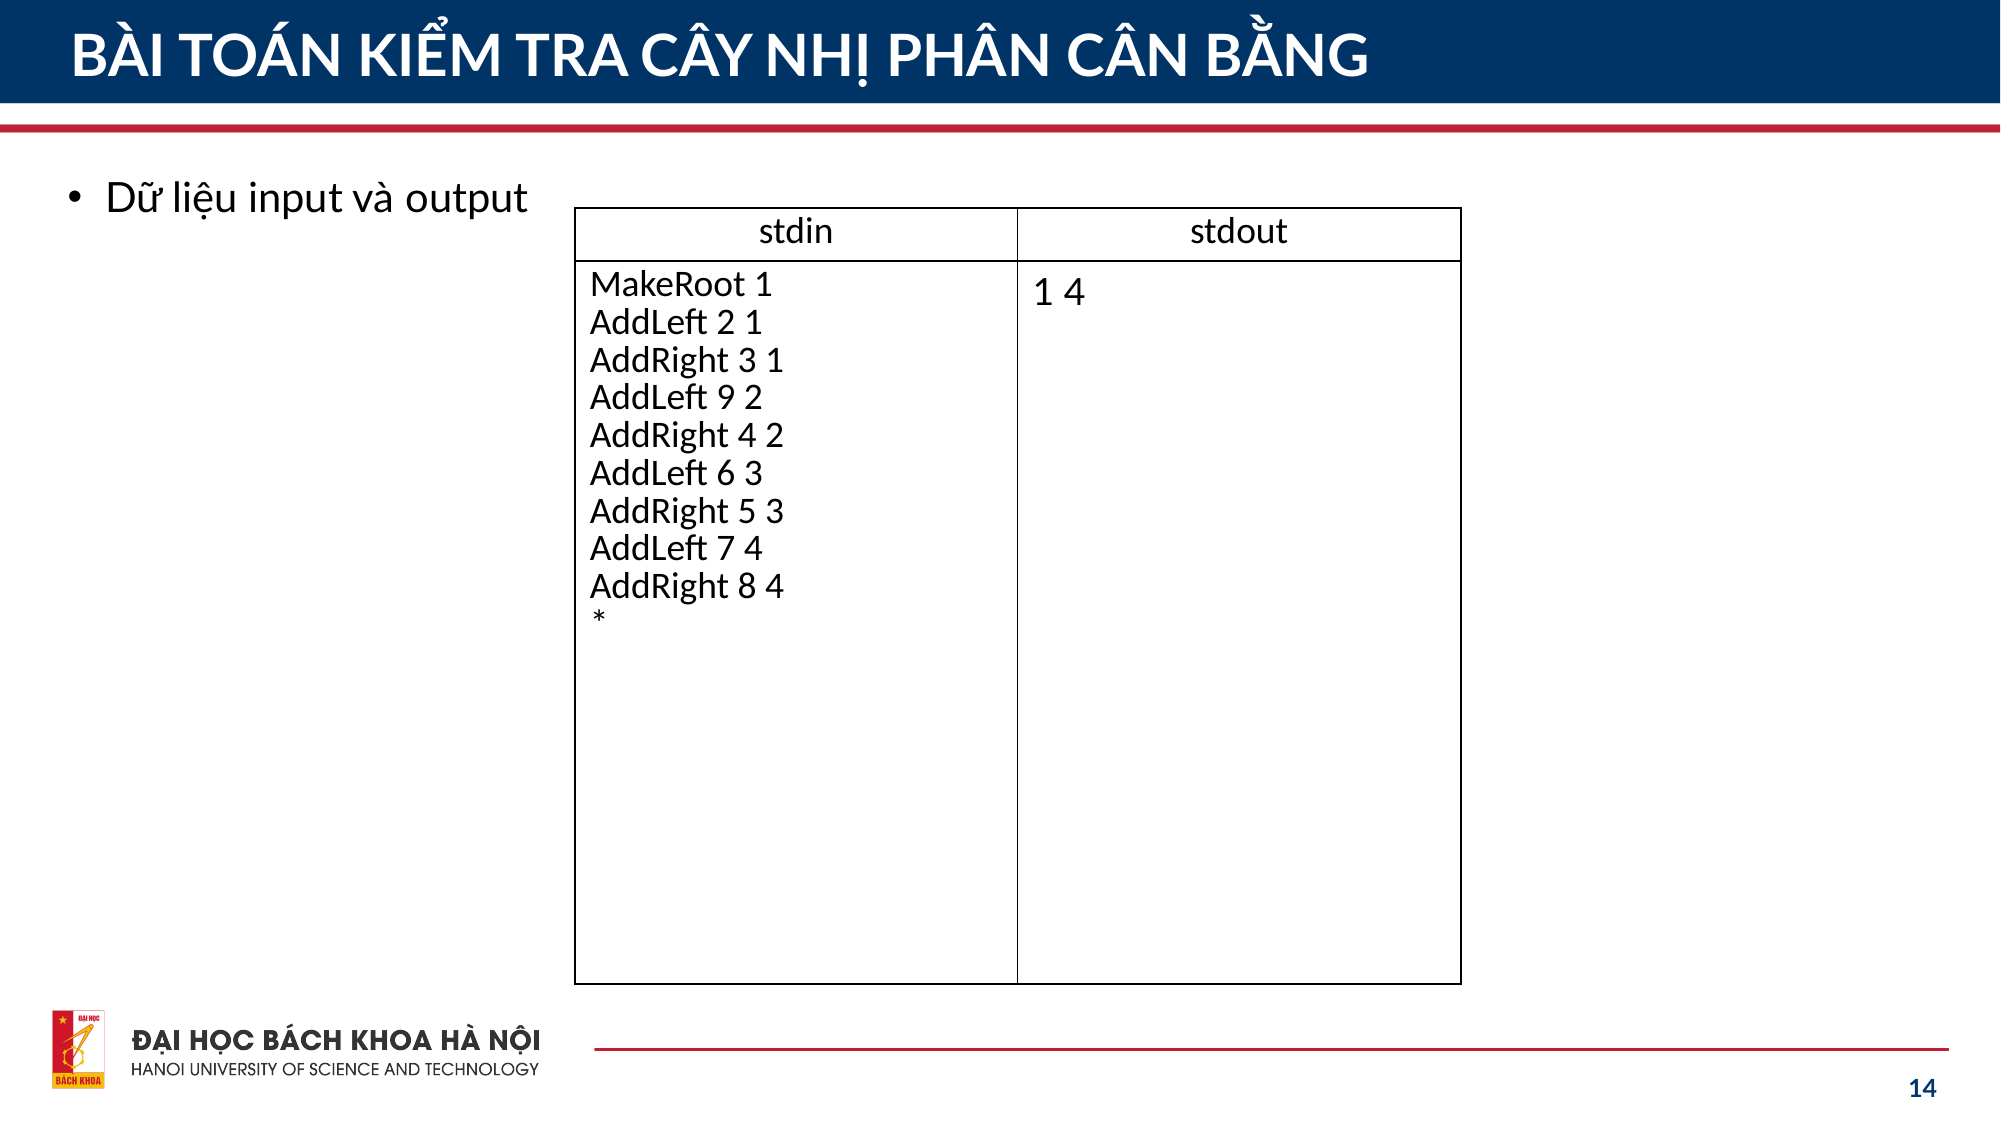

# BÀI TOÁN KIỂM TRA CÂY NHỊ PHÂN CÂN BẰNG
Dữ liệu input và output
| stdin | stdout |
| --- | --- |
| MakeRoot 1 AddLeft 2 1 AddRight 3 1 AddLeft 9 2 AddRight 4 2 AddLeft 6 3 AddRight 5 3 AddLeft 7 4 AddRight 8 4 \* | 1 4 |
14